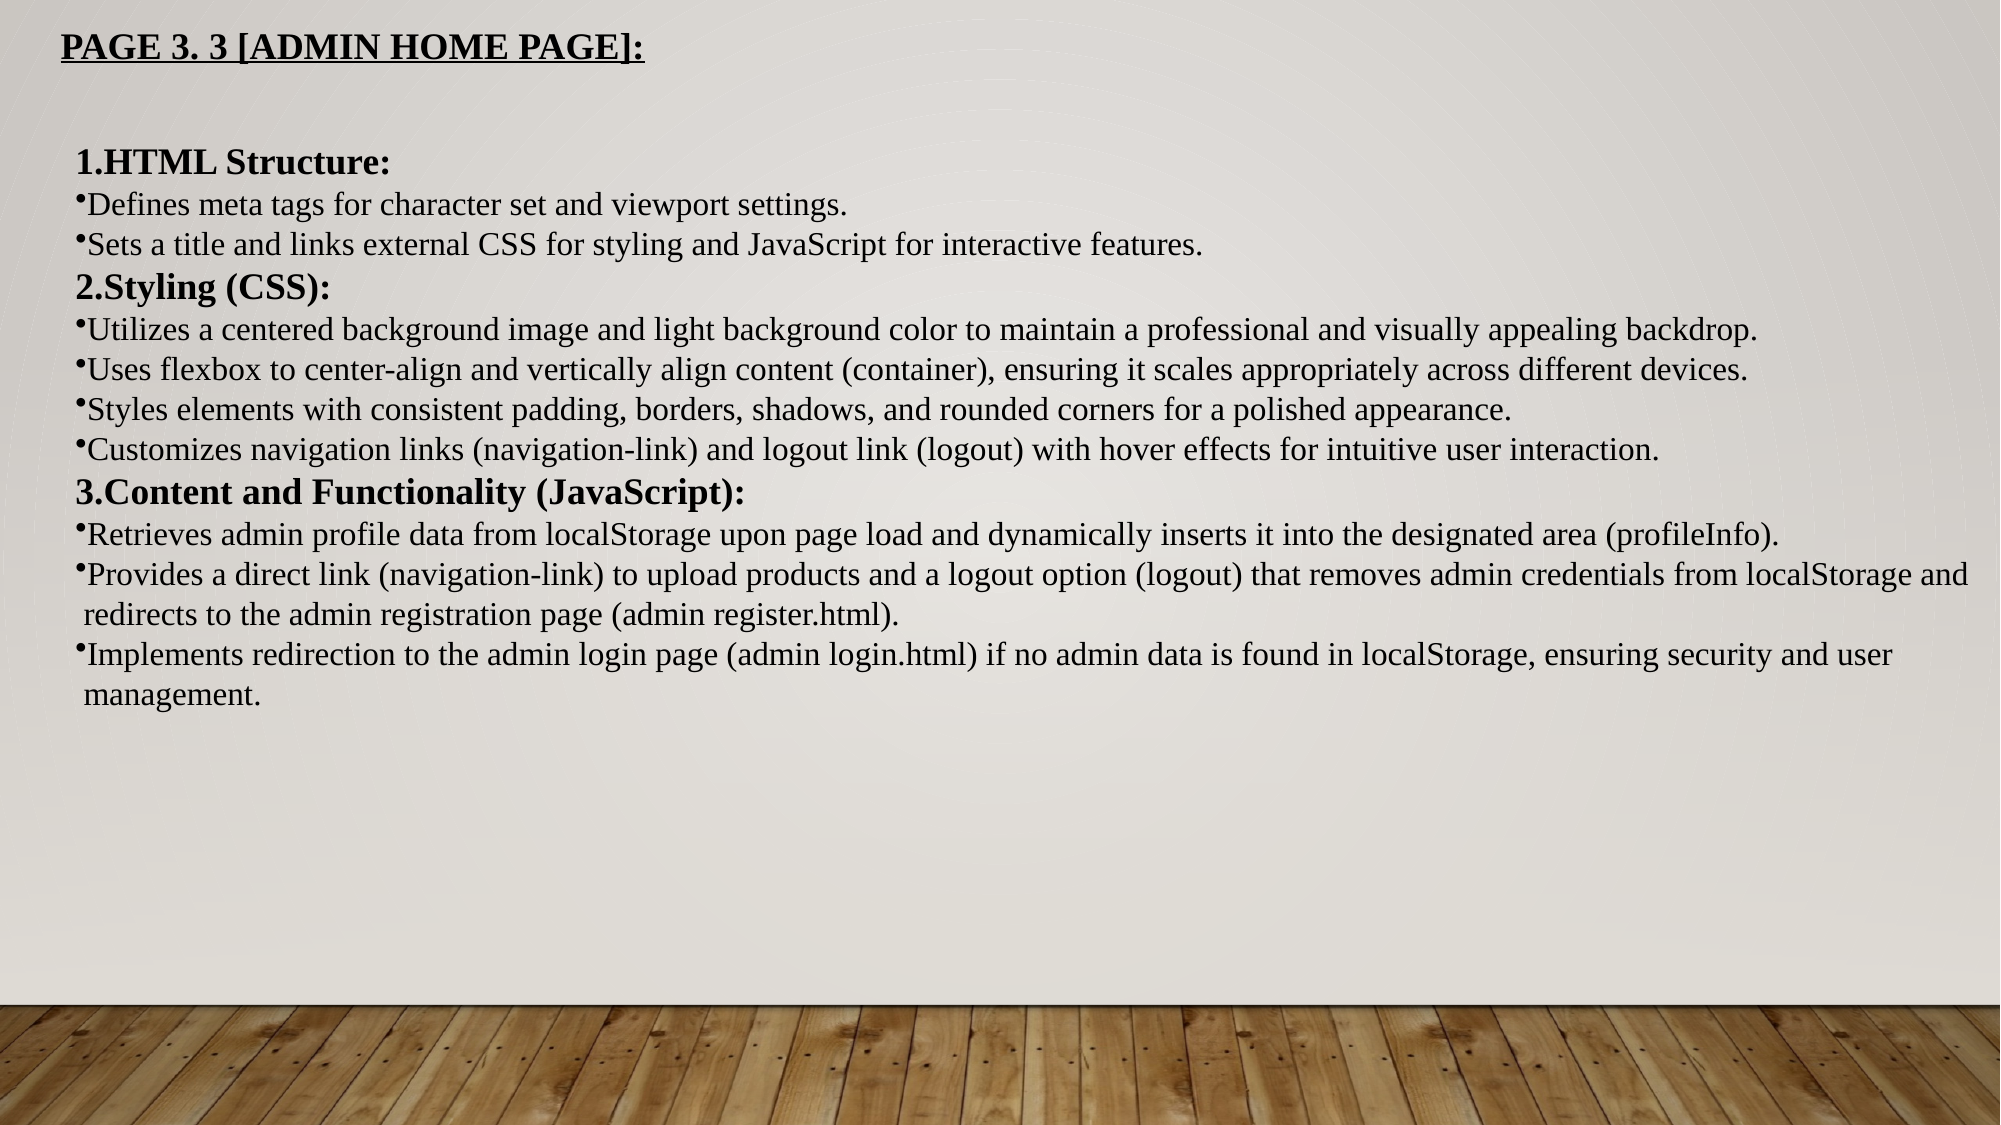

PAGE 3. 3 [ADMIN HOME PAGE]:

1.HTML Structure:
Defines meta tags for character set and viewport settings.
Sets a title and links external CSS for styling and JavaScript for interactive features.
2.Styling (CSS):
Utilizes a centered background image and light background color to maintain a professional and visually appealing backdrop.
Uses flexbox to center-align and vertically align content (container), ensuring it scales appropriately across different devices.
Styles elements with consistent padding, borders, shadows, and rounded corners for a polished appearance.
Customizes navigation links (navigation-link) and logout link (logout) with hover effects for intuitive user interaction.
3.Content and Functionality (JavaScript):
Retrieves admin profile data from localStorage upon page load and dynamically inserts it into the designated area (profileInfo).
Provides a direct link (navigation-link) to upload products and a logout option (logout) that removes admin credentials from localStorage and
 redirects to the admin registration page (admin register.html).
Implements redirection to the admin login page (admin login.html) if no admin data is found in localStorage, ensuring security and user
 management.